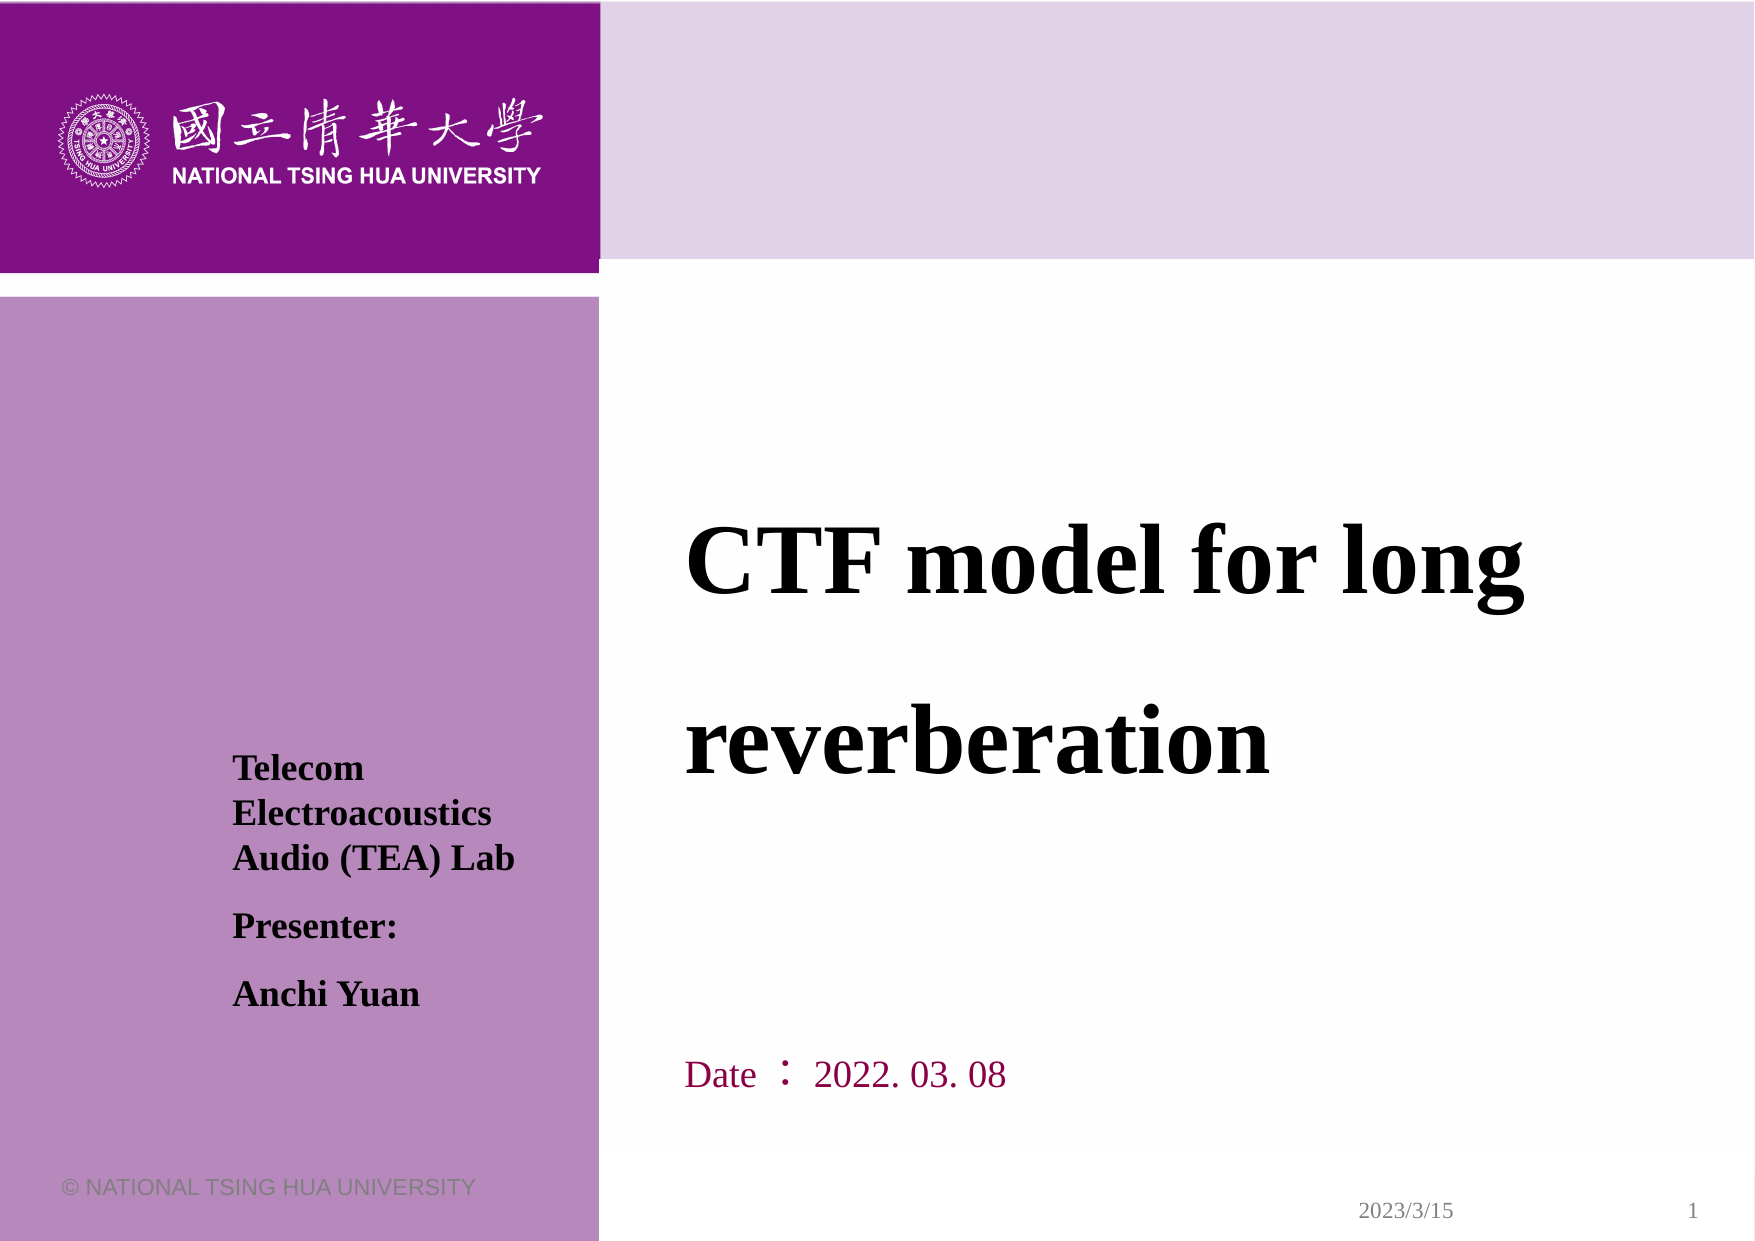

# CTF model for long reverberation Date：2022. 03. 08
Telecom Electroacoustics Audio (TEA) Lab
Presenter:
Anchi Yuan
© NATIONAL TSING HUA UNIVERSITY
2023/3/15
1